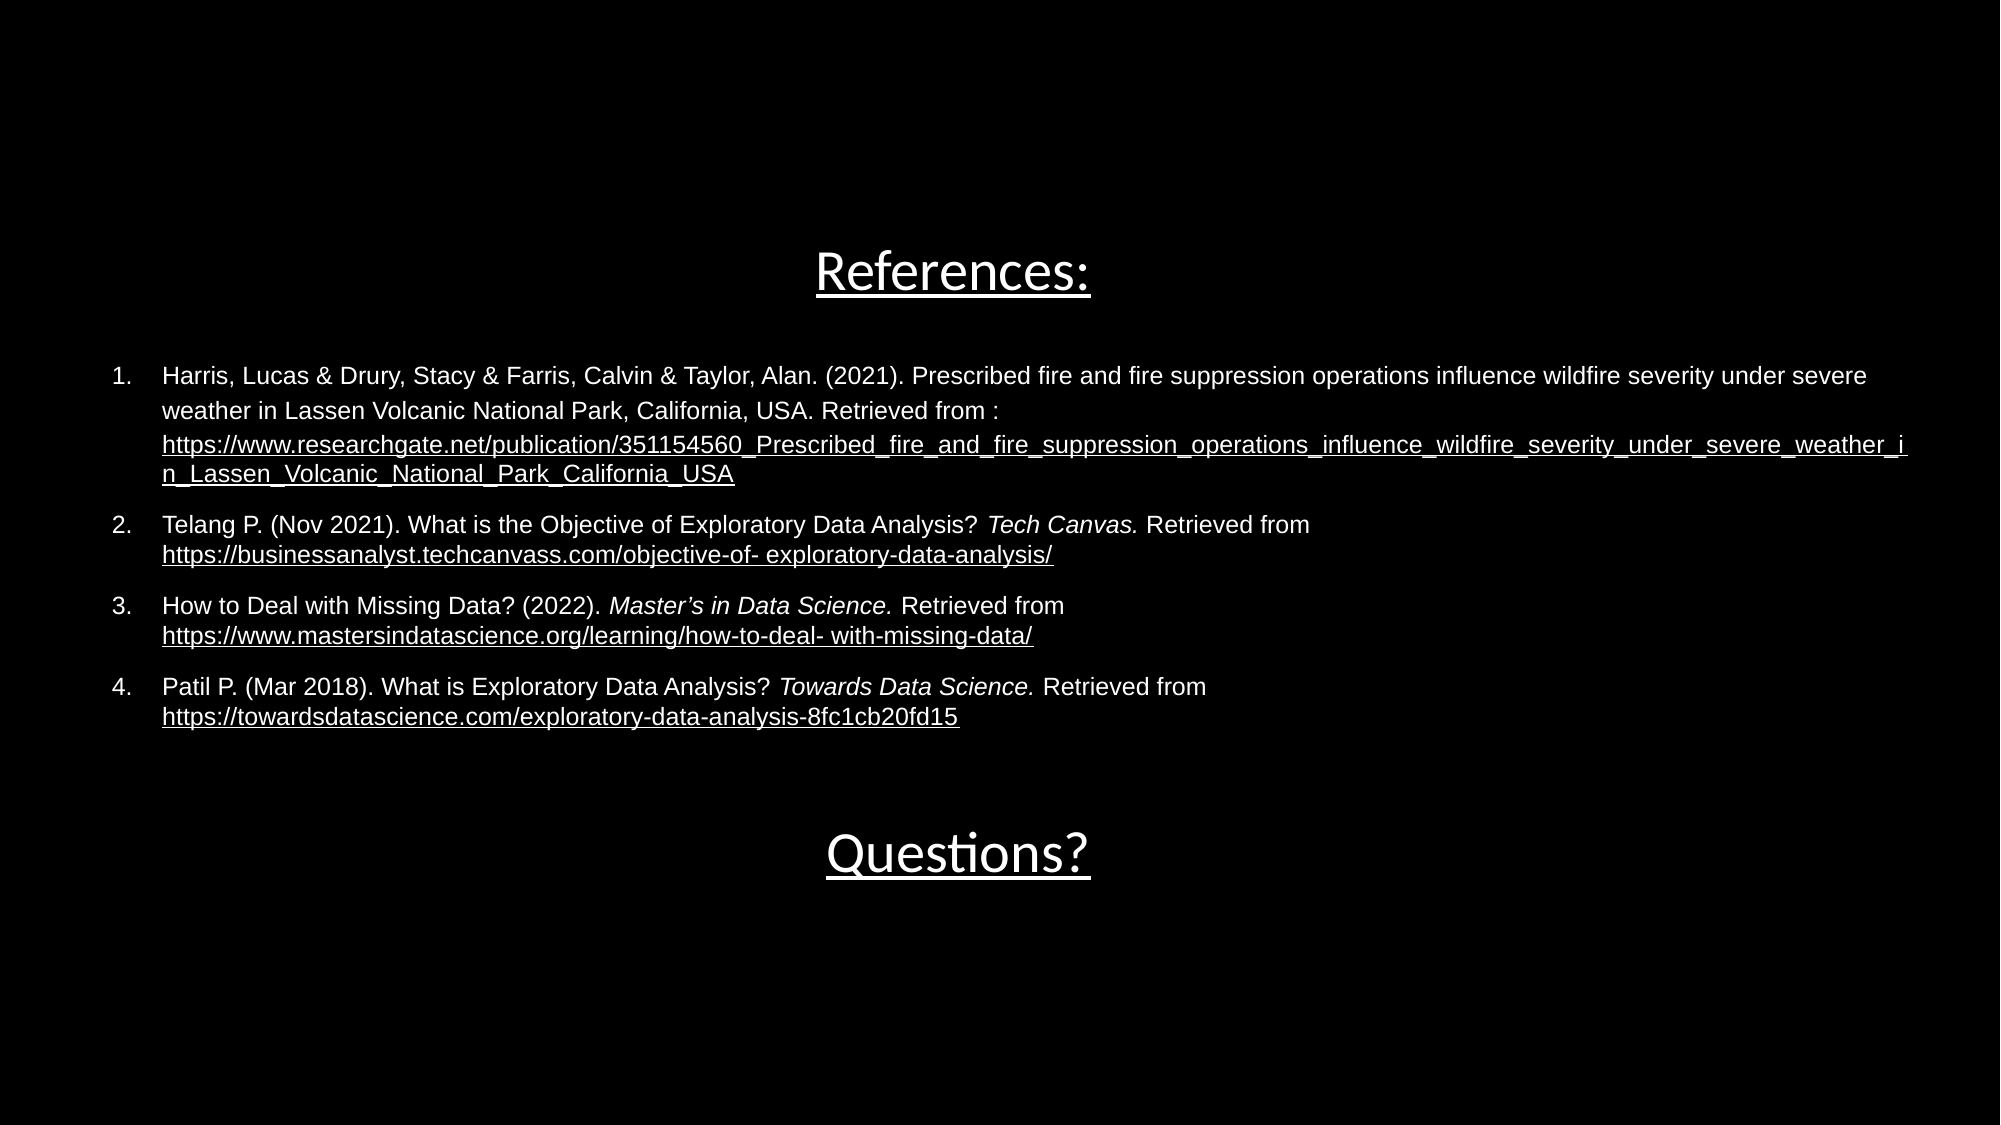

References:
Harris, Lucas & Drury, Stacy & Farris, Calvin & Taylor, Alan. (2021). Prescribed fire and fire suppression operations influence wildfire severity under severe weather in Lassen Volcanic National Park, California, USA. Retrieved from : https://www.researchgate.net/publication/351154560_Prescribed_fire_and_fire_suppression_operations_influence_wildfire_severity_under_severe_weather_in_Lassen_Volcanic_National_Park_California_USA
Telang P. (Nov 2021). What is the Objective of Exploratory Data Analysis? Tech Canvas. Retrieved from https://businessanalyst.techcanvass.com/objective-of- exploratory-data-analysis/
How to Deal with Missing Data? (2022). Master’s in Data Science. Retrieved from https://www.mastersindatascience.org/learning/how-to-deal- with-missing-data/
Patil P. (Mar 2018). What is Exploratory Data Analysis? Towards Data Science. Retrieved from https://towardsdatascience.com/exploratory-data-analysis-8fc1cb20fd15
Questions?